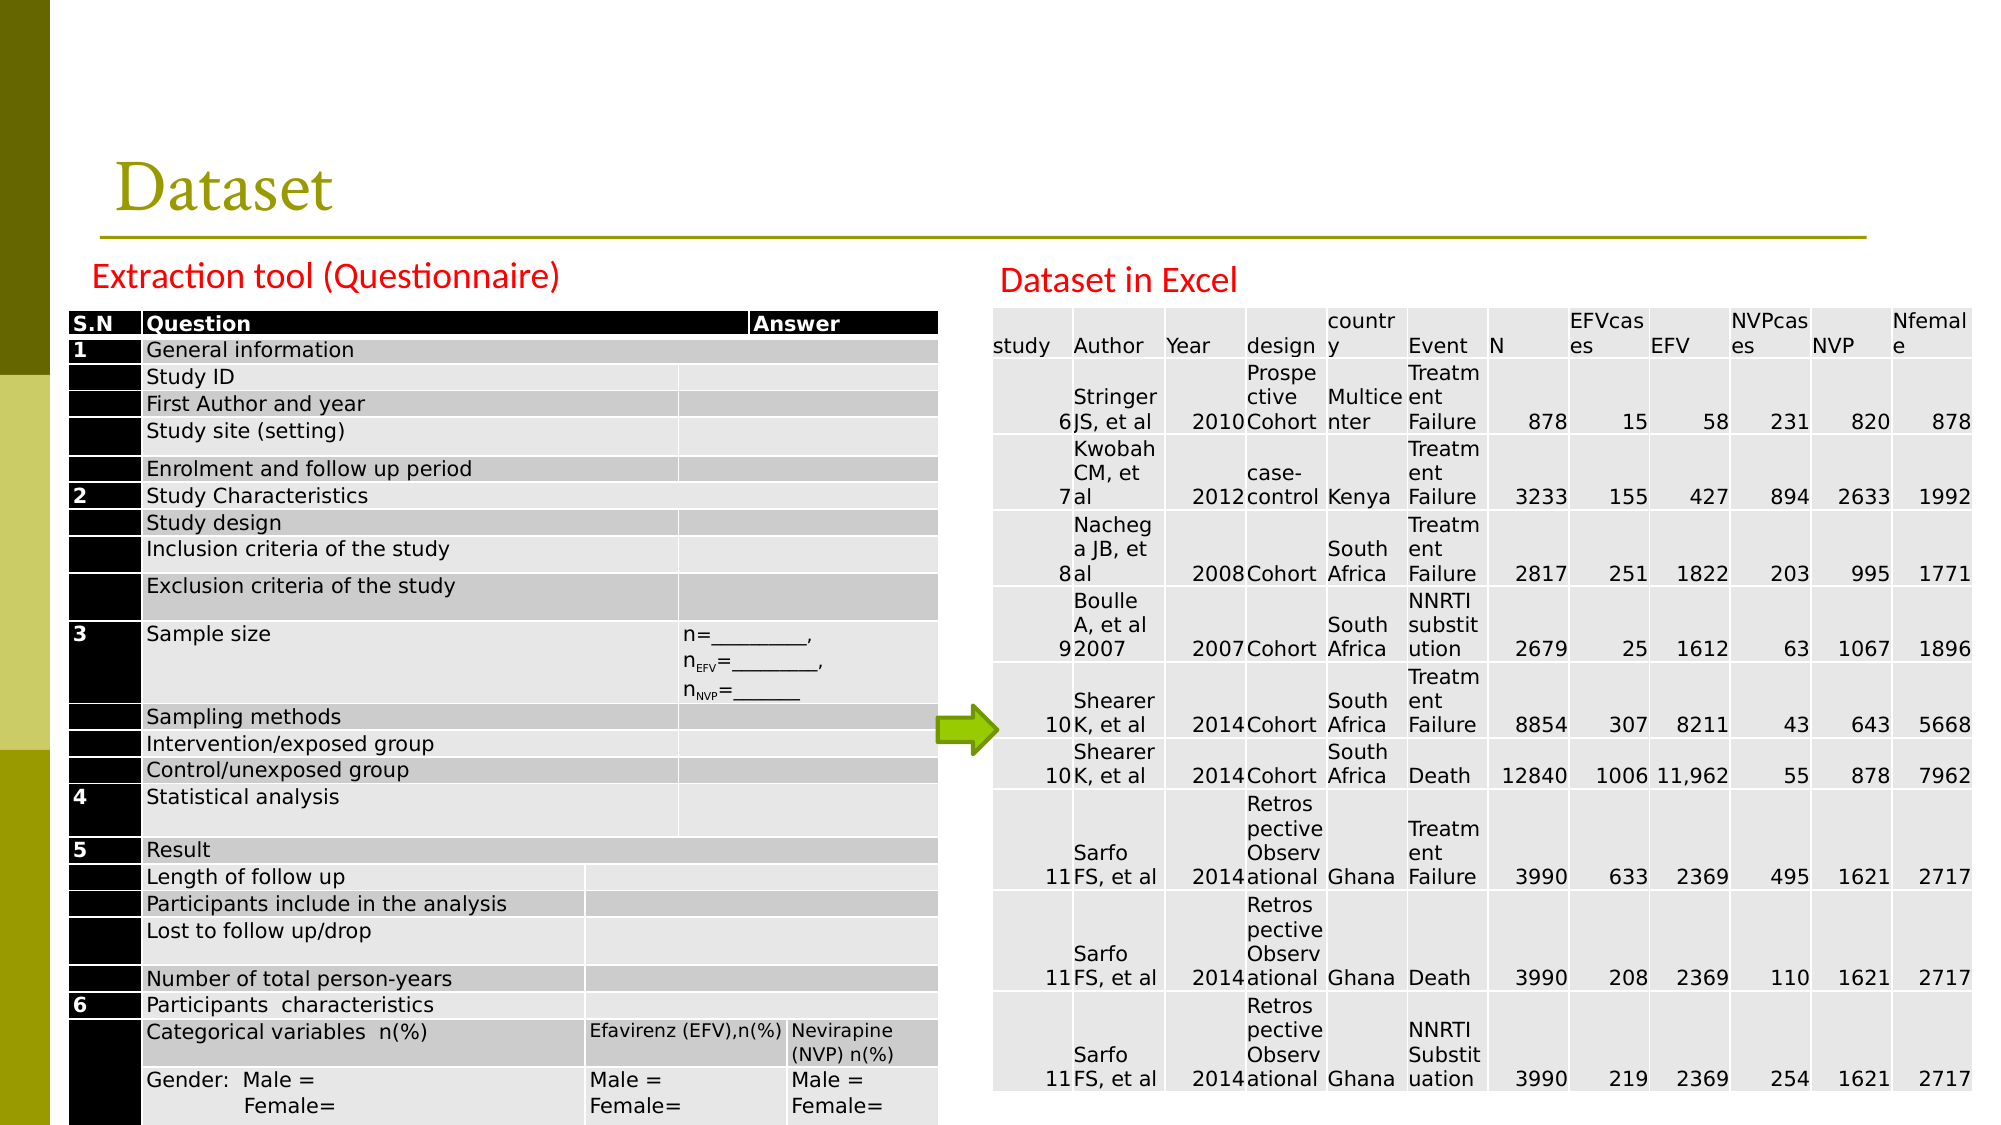

# Dataset
Extraction tool (Questionnaire)
Dataset in Excel
| study | Author | Year | design | country | Event | N | EFVcases | EFV | NVPcases | NVP | Nfemale |
| --- | --- | --- | --- | --- | --- | --- | --- | --- | --- | --- | --- |
| 6 | Stringer JS, et al | 2010 | Prospective Cohort | Multicenter | Treatment Failure | 878 | 15 | 58 | 231 | 820 | 878 |
| 7 | Kwobah CM, et al | 2012 | case-control | Kenya | Treatment Failure | 3233 | 155 | 427 | 894 | 2633 | 1992 |
| 8 | Nachega JB, et al | 2008 | Cohort | South Africa | Treatment Failure | 2817 | 251 | 1822 | 203 | 995 | 1771 |
| 9 | Boulle A, et al 2007 | 2007 | Cohort | South Africa | NNRTI substitution | 2679 | 25 | 1612 | 63 | 1067 | 1896 |
| 10 | Shearer K, et al | 2014 | Cohort | South Africa | Treatment Failure | 8854 | 307 | 8211 | 43 | 643 | 5668 |
| 10 | Shearer K, et al | 2014 | Cohort | South Africa | Death | 12840 | 1006 | 11,962 | 55 | 878 | 7962 |
| 11 | Sarfo FS, et al | 2014 | Retrospective Observational | Ghana | Treatment Failure | 3990 | 633 | 2369 | 495 | 1621 | 2717 |
| 11 | Sarfo FS, et al | 2014 | Retrospective Observational | Ghana | Death | 3990 | 208 | 2369 | 110 | 1621 | 2717 |
| 11 | Sarfo FS, et al | 2014 | Retrospective Observational | Ghana | NNRTI Substituation | 3990 | 219 | 2369 | 254 | 1621 | 2717 |
| S.N | Question |  |  | Answer |  |
| --- | --- | --- | --- | --- | --- |
| 1 | General information |  |  |  |  |
|  | Study ID |  |  |  |  |
|  | First Author and year |  |  |  |  |
|  | Study site (setting) |  |  |  |  |
|  | Enrolment and follow up period |  |  |  |  |
| 2 | Study Characteristics |  |  |  |  |
|  | Study design |  |  |  |  |
|  | Inclusion criteria of the study |  |  |  |  |
|  | Exclusion criteria of the study |  |  |  |  |
| 3 | Sample size |  | n=\_\_\_\_\_\_\_\_\_\_, nEFV=\_\_\_\_\_\_\_\_\_, nNVP=\_\_\_\_\_\_\_ |  |  |
|  | Sampling methods |  |  |  |  |
|  | Intervention/exposed group |  |  |  |  |
|  | Control/unexposed group |  |  |  |  |
| 4 | Statistical analysis |  |  |  |  |
| 5 | Result |  |  |  |  |
|  | Length of follow up |  |  |  |  |
|  | Participants include in the analysis |  |  |  |  |
|  | Lost to follow up/drop |  |  |  |  |
|  | Number of total person-years |  |  |  |  |
| 6 | Participants characteristics |  |  |  |  |
|  | Categorical variables n(%) | Efavirenz (EFV),n(%) |  |  | Nevirapine (NVP) n(%) |
|  | Gender: Male = Female= | Male = Female= |  |  | Male = Female= |